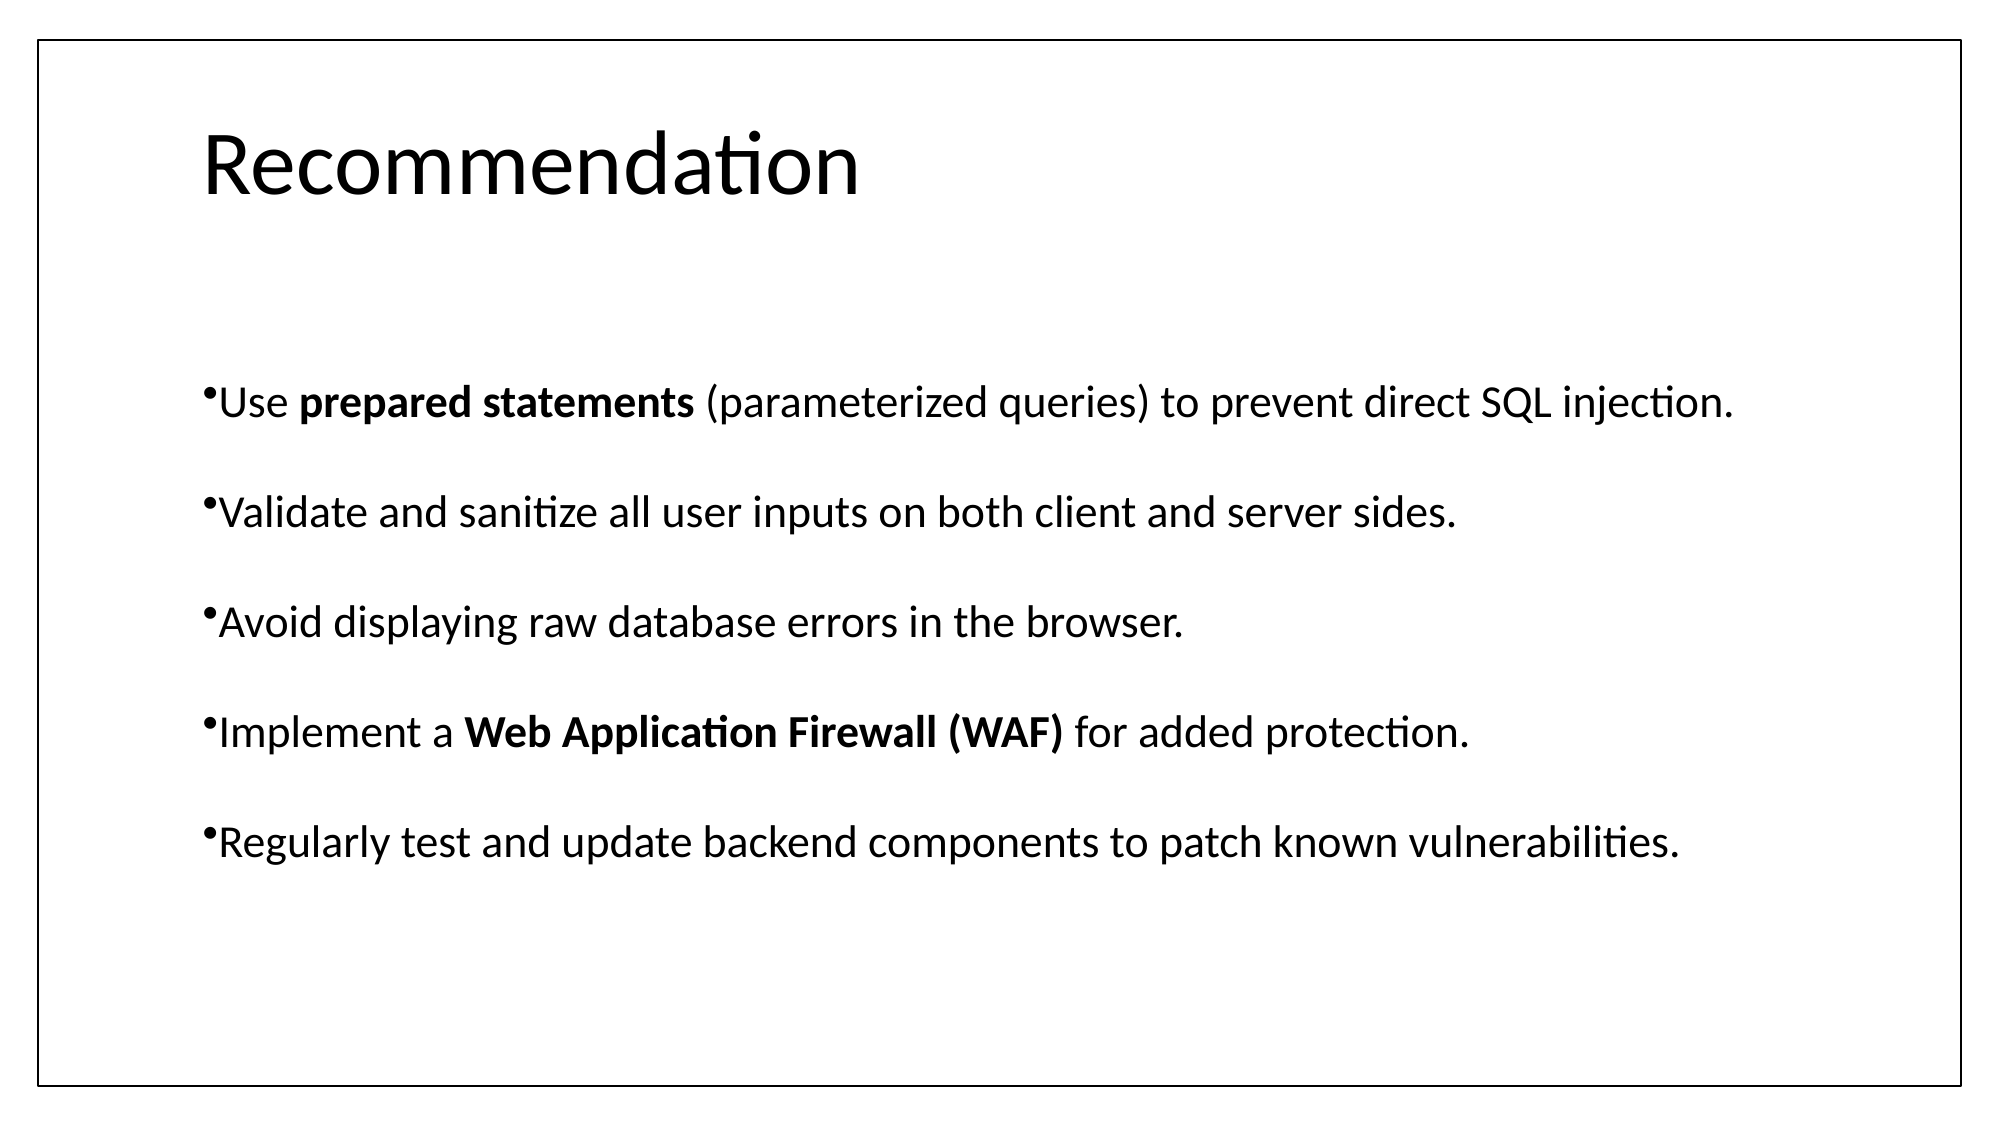

# Recommendation
Use prepared statements (parameterized queries) to prevent direct SQL injection.

Validate and sanitize all user inputs on both client and server sides.

Avoid displaying raw database errors in the browser.

Implement a Web Application Firewall (WAF) for added protection.

Regularly test and update backend components to patch known vulnerabilities.